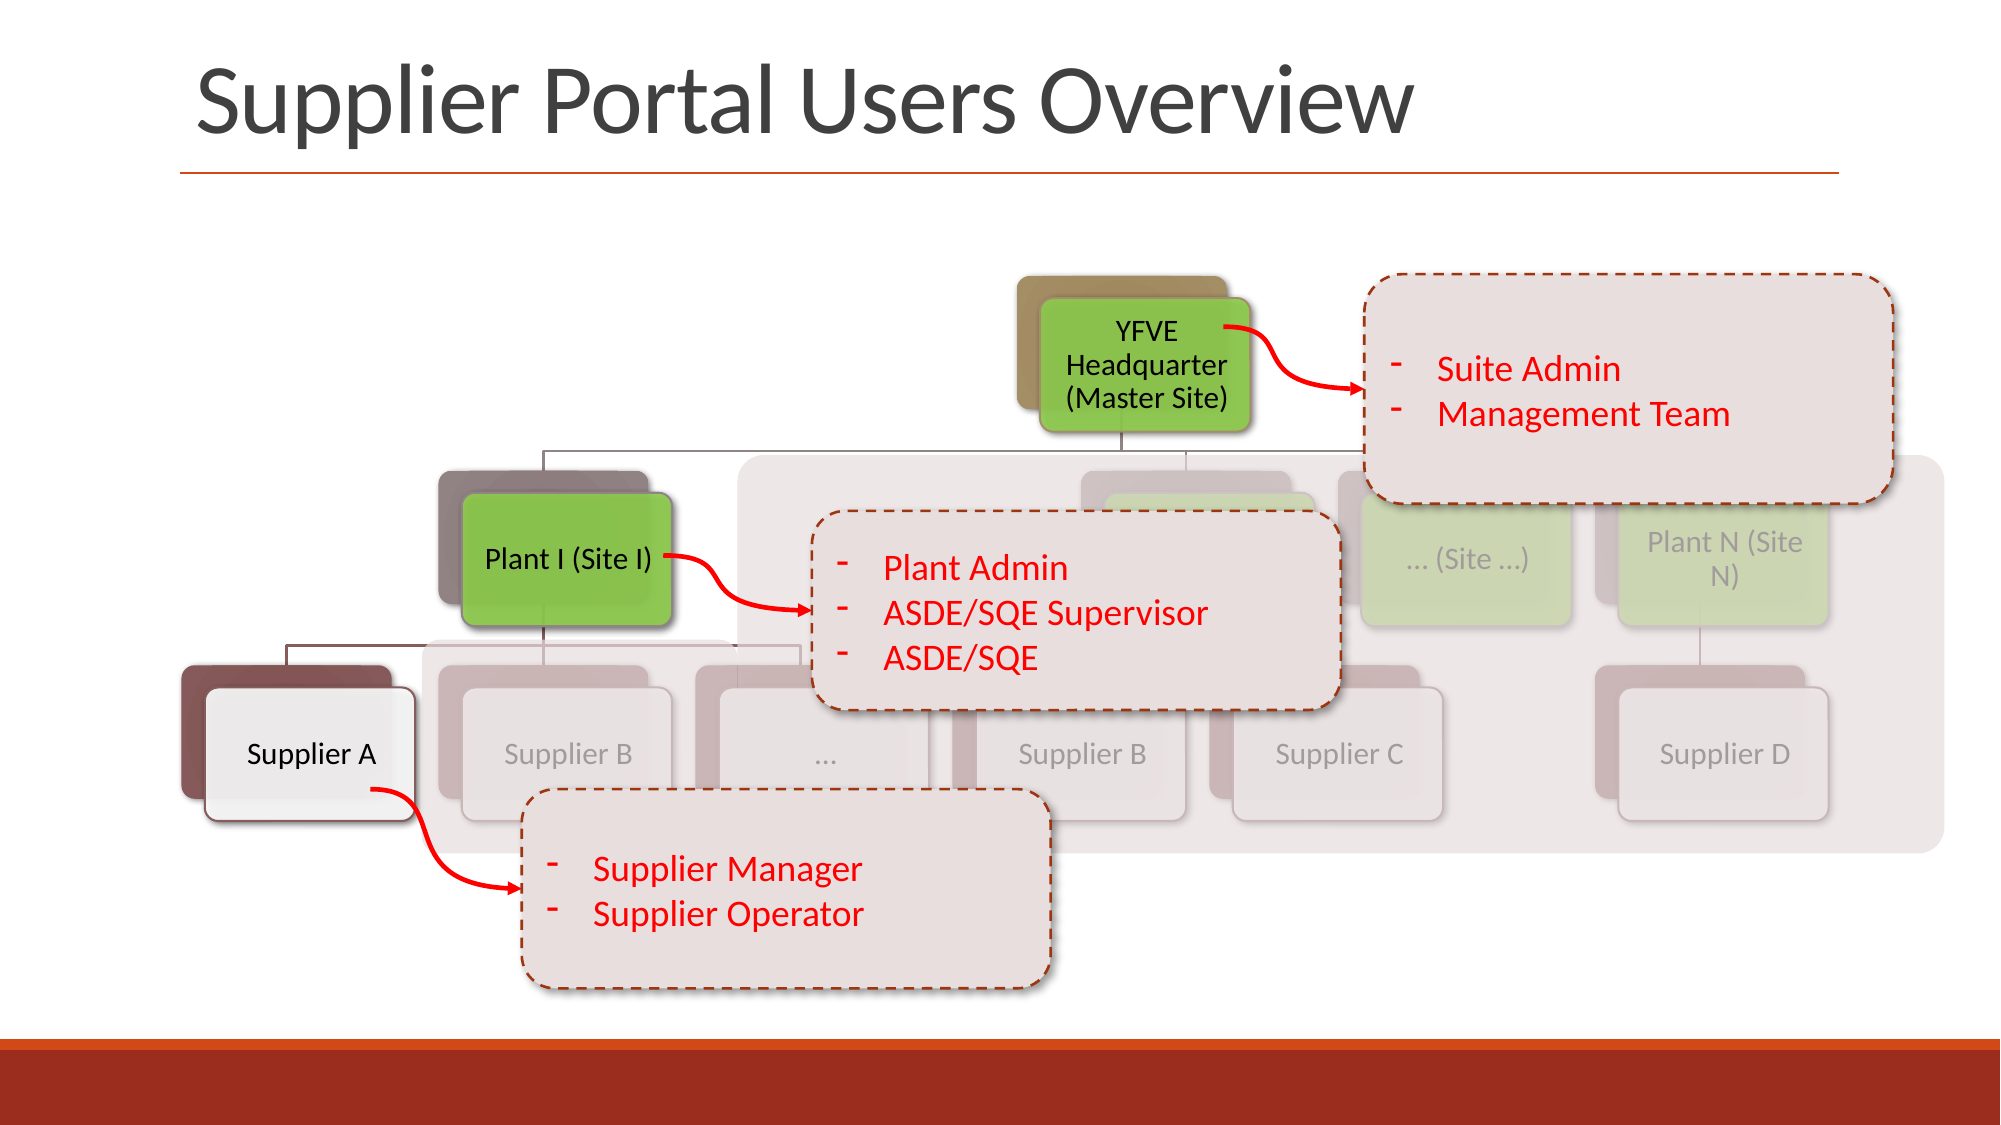

# Supplier Portal Users Overview
YFVE Headquarter (Master Site)
Plant I (Site I)
Supplier A
Supplier B
…
Plant II (Site II)
Supplier B
Supplier C
… (Site …)
Plant N (Site N)
Supplier D
Suite Admin
Management Team

Plant Admin
ASDE/SQE Supervisor
ASDE/SQE
Supplier Manager
Supplier Operator